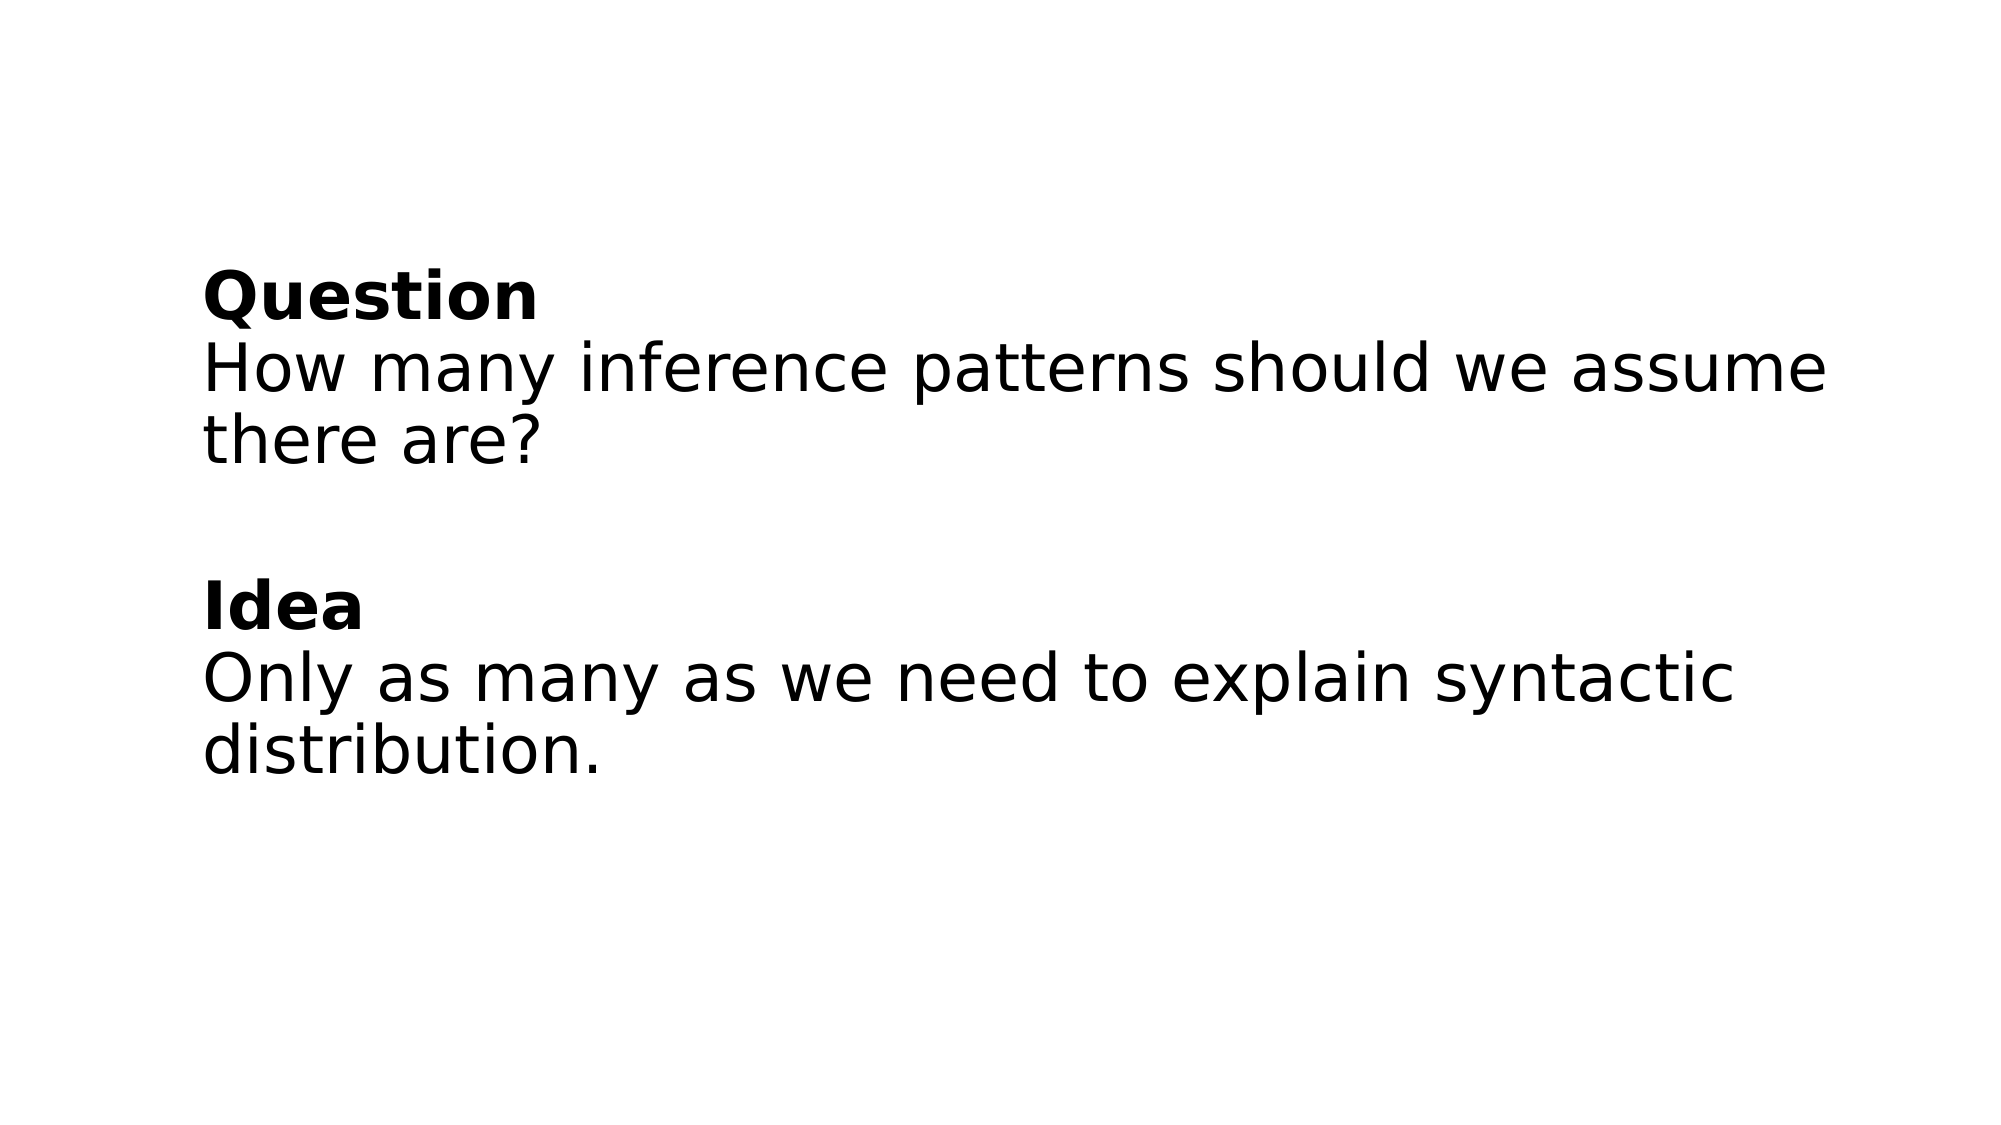

Question
How many inference patterns should we assume there are?
Idea
Only as many as we need to explain syntactic distribution.